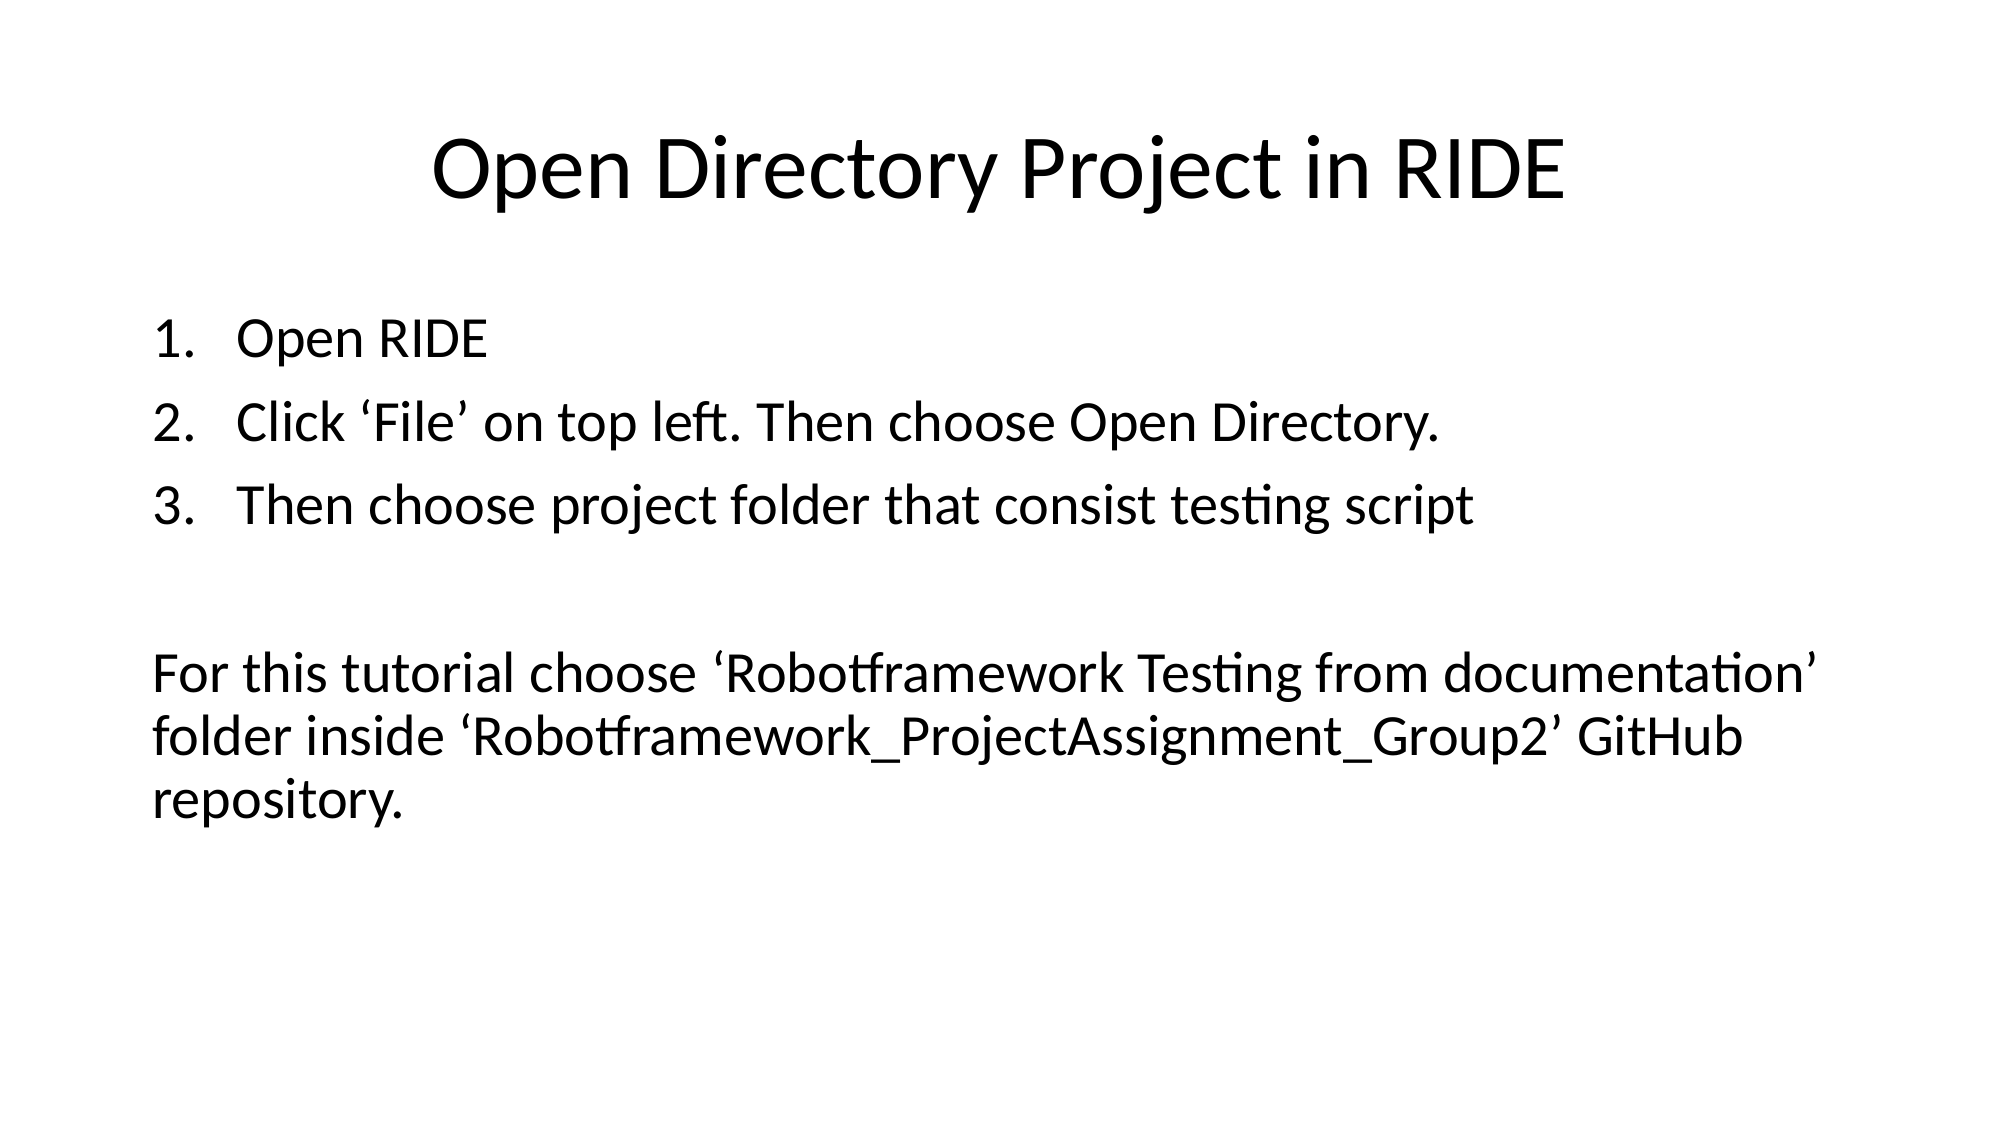

# Open Directory Project in RIDE
Open RIDE
Click ‘File’ on top left. Then choose Open Directory.
Then choose project folder that consist testing script

For this tutorial choose ‘Robotframework Testing from documentation’ folder inside ‘Robotframework_ProjectAssignment_Group2’ GitHub repository.